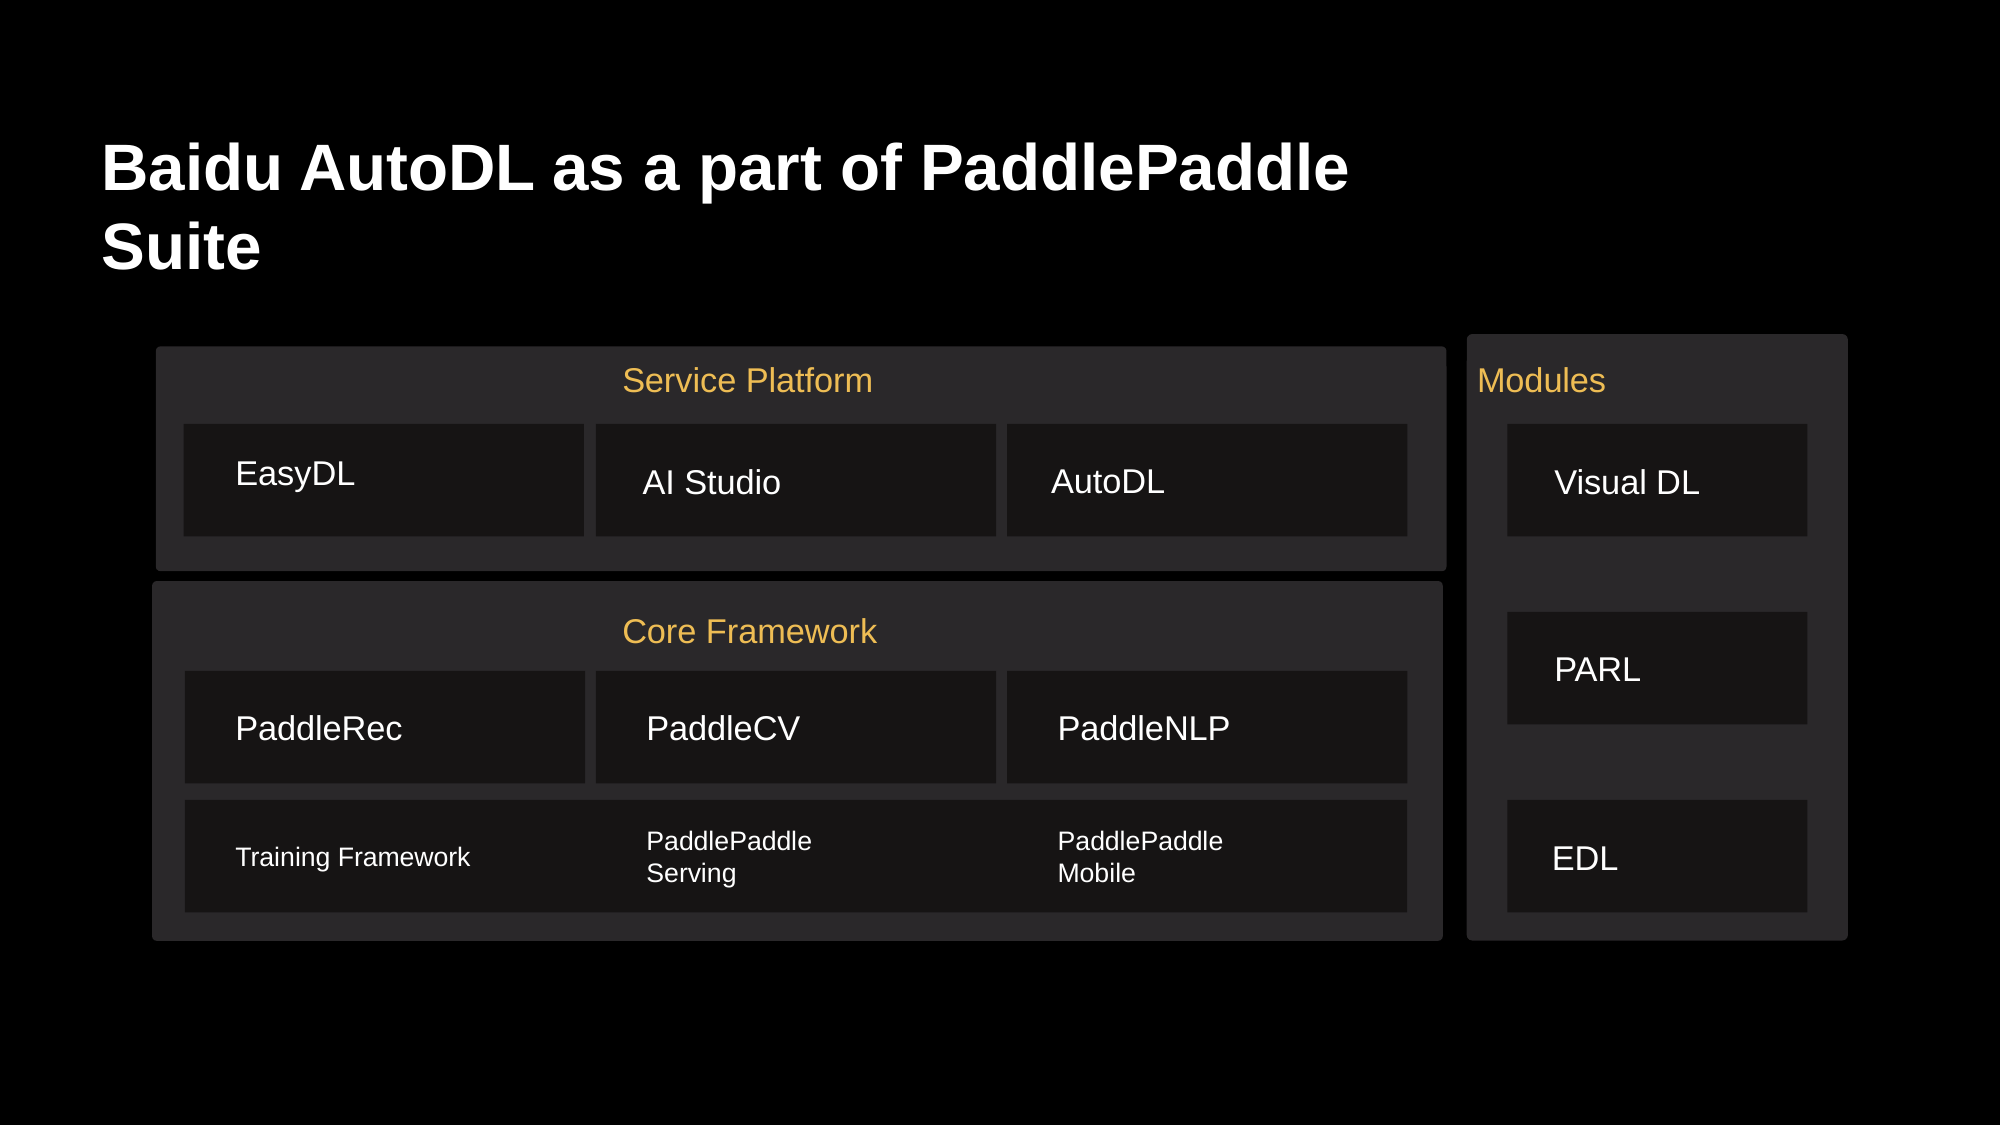

Baidu AutoDL as a part of PaddlePaddle Suite

Service Platform
Modules

EasyDL
AutoDL
AI Studio
Visual DL

Core Framework

PARL

PaddleRec

PaddleCV

PaddleNLP

Training Framework
PaddlePaddle
Serving
PaddlePaddle
Mobile

EDL